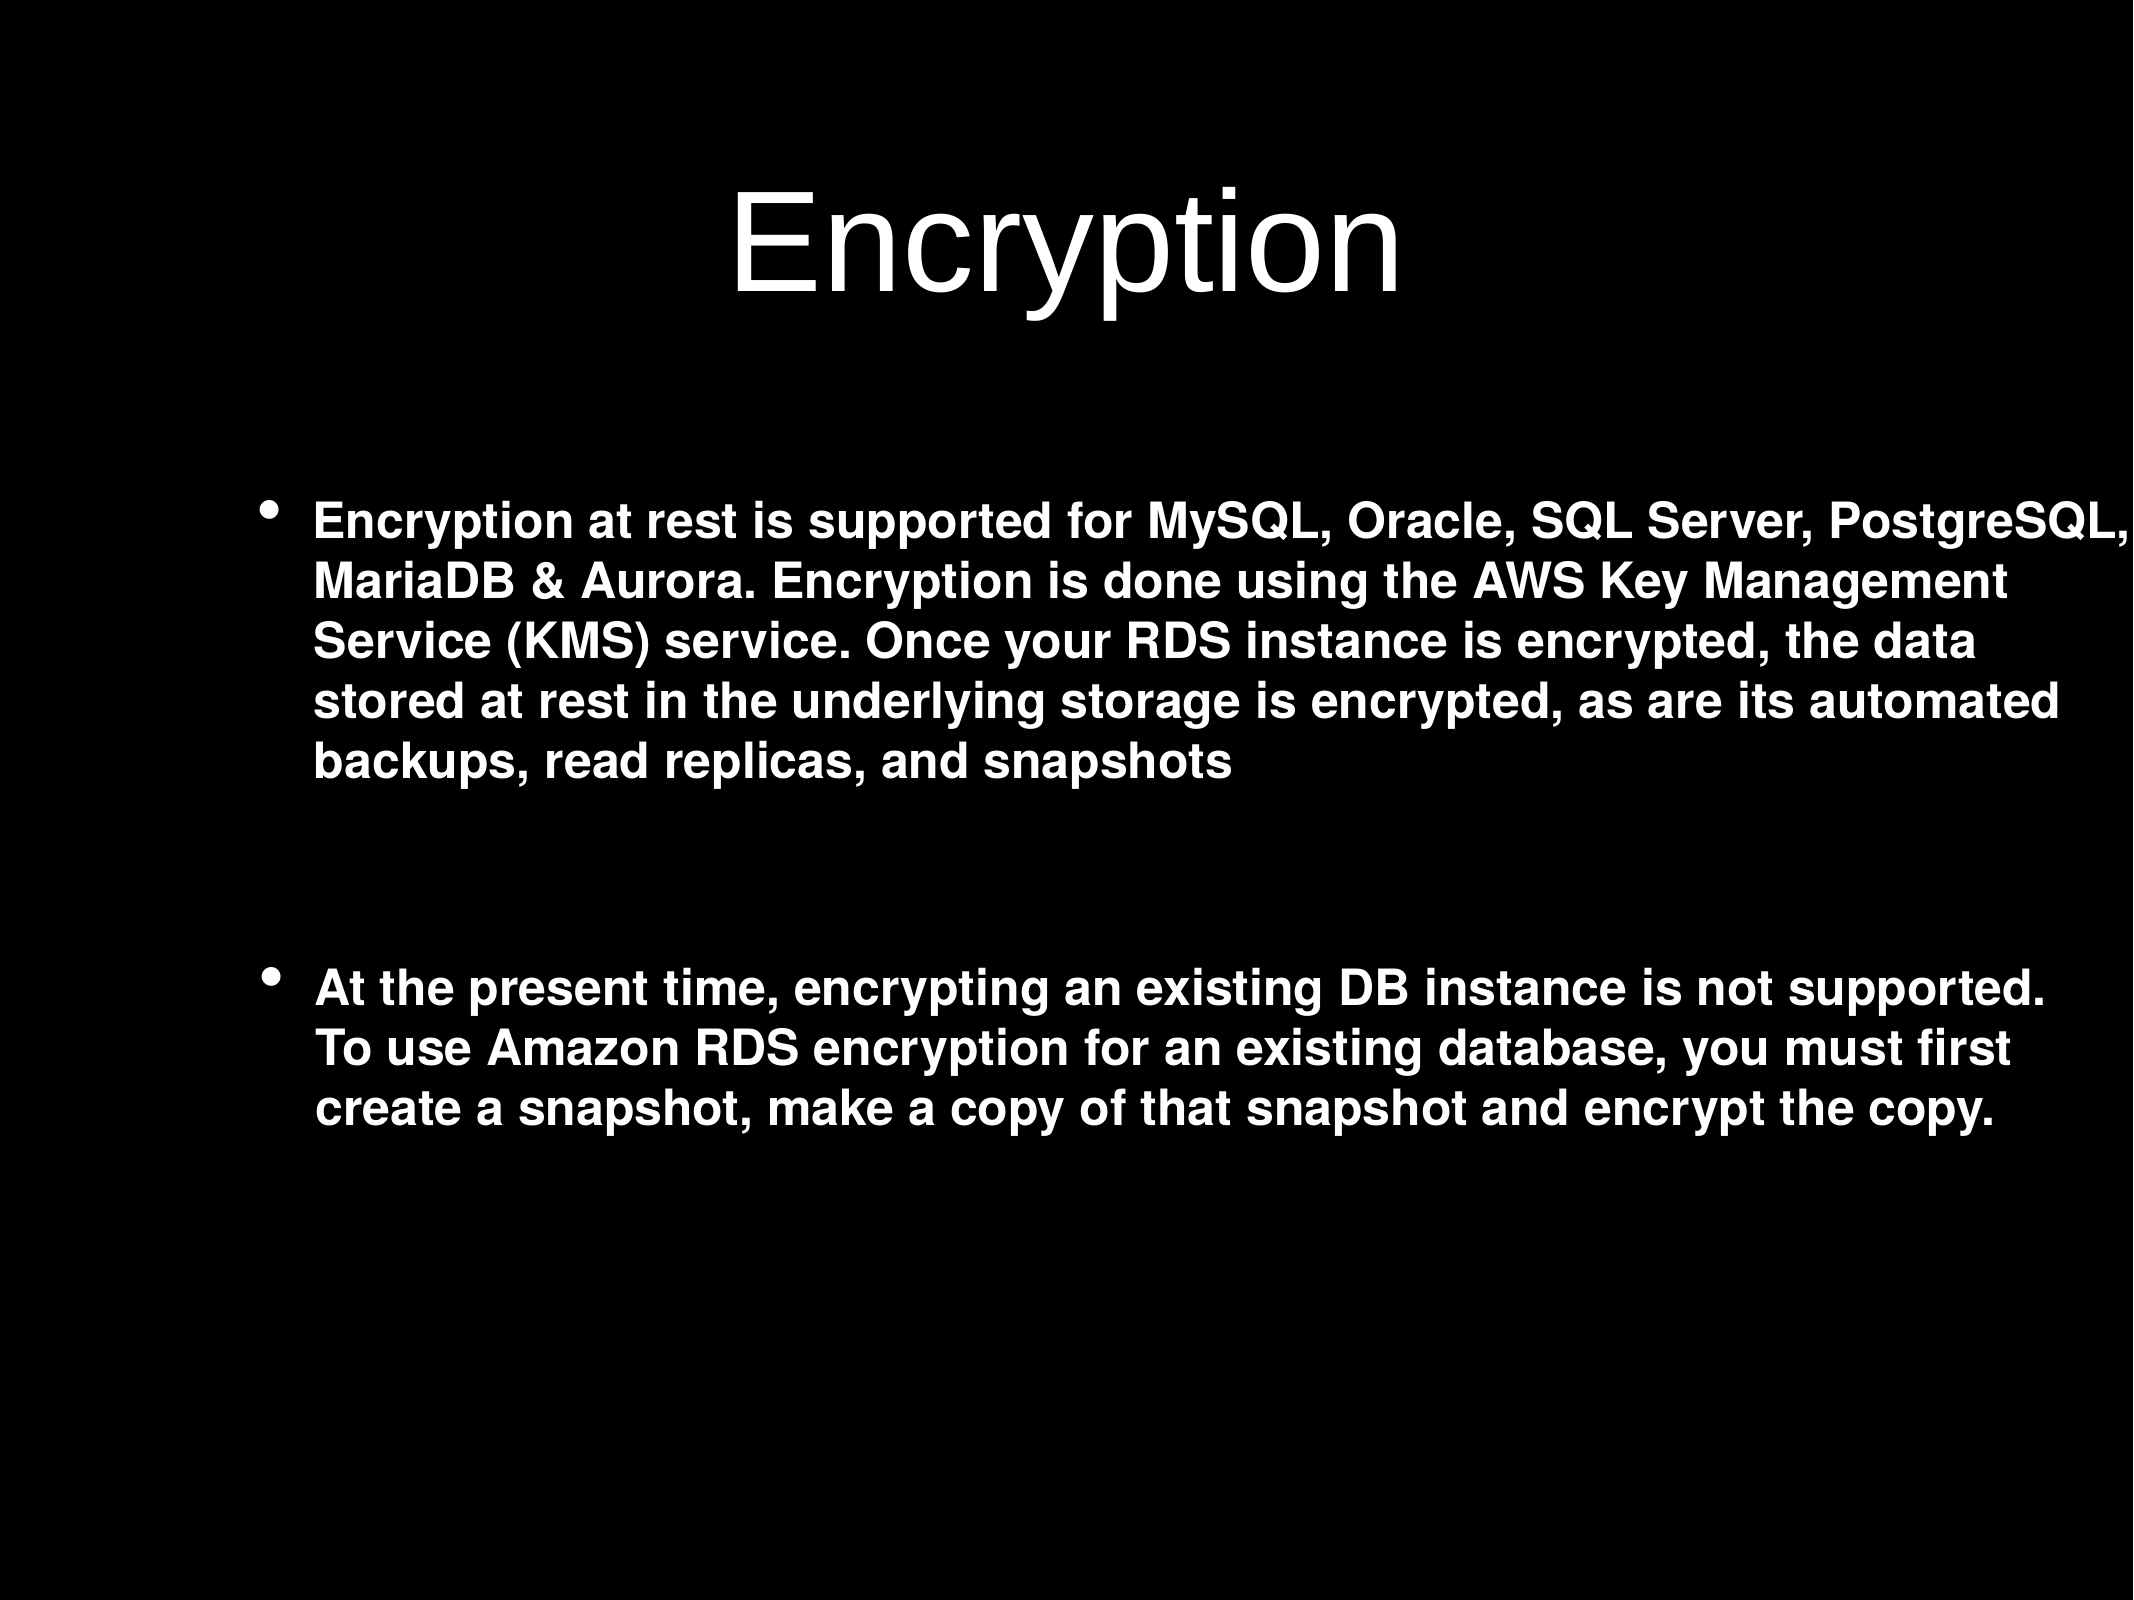

Encryption
Encryption at rest is supported for MySQL, Oracle, SQL Server, PostgreSQL,
    MariaDB & Aurora. Encryption is done using the AWS Key Management
    Service (KMS) service. Once your RDS instance is encrypted, the data
    stored at rest in the underlying storage is encrypted, as are its automated
    backups, read replicas, and snapshots
At the present time, encrypting an existing DB instance is not supported.
    To use Amazon RDS encryption for an existing database, you must first
    create a snapshot, make a copy of that snapshot and encrypt the copy.